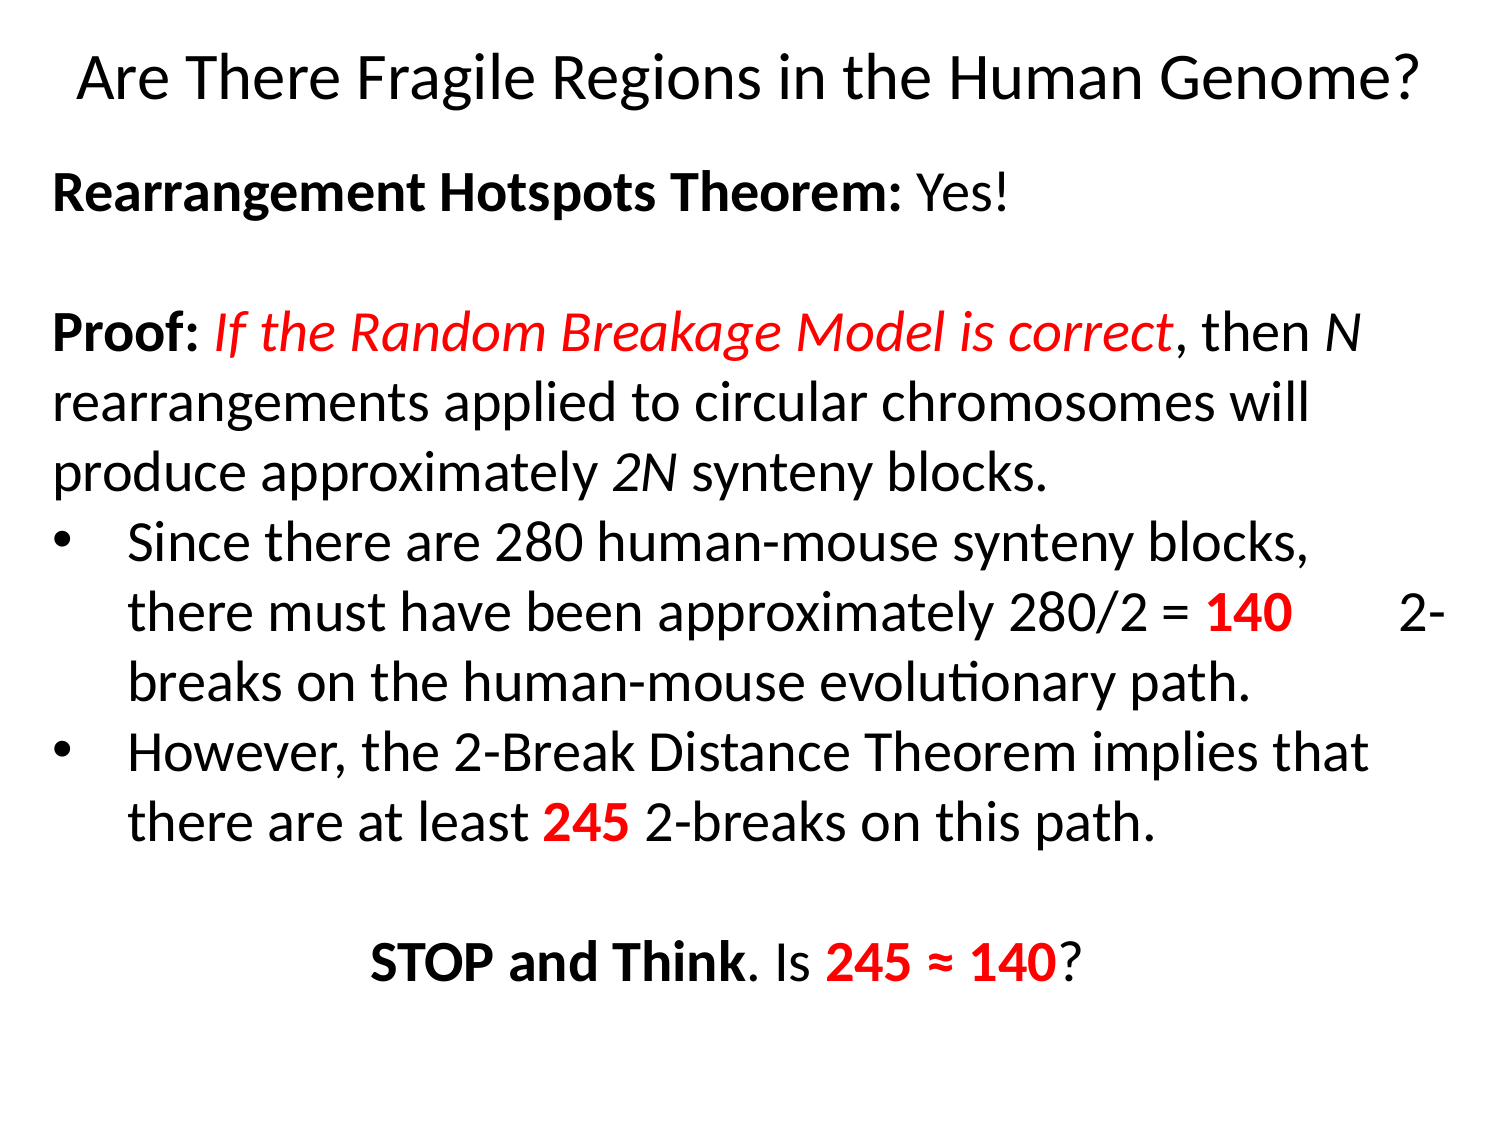

# Are There Fragile Regions in the Human Genome?
Rearrangement Hotspots Theorem: Yes!

Proof: If the Random Breakage Model is correct, then N rearrangements applied to circular chromosomes will produce approximately 2N synteny blocks.
Since there are 280 human-mouse synteny blocks, there must have been approximately 280/2 = 140        2-breaks on the human-mouse evolutionary path.
However, the 2-Break Distance Theorem implies that there are at least 245 2-breaks on this path.

                        STOP and Think. Is 245 ≈ 140?